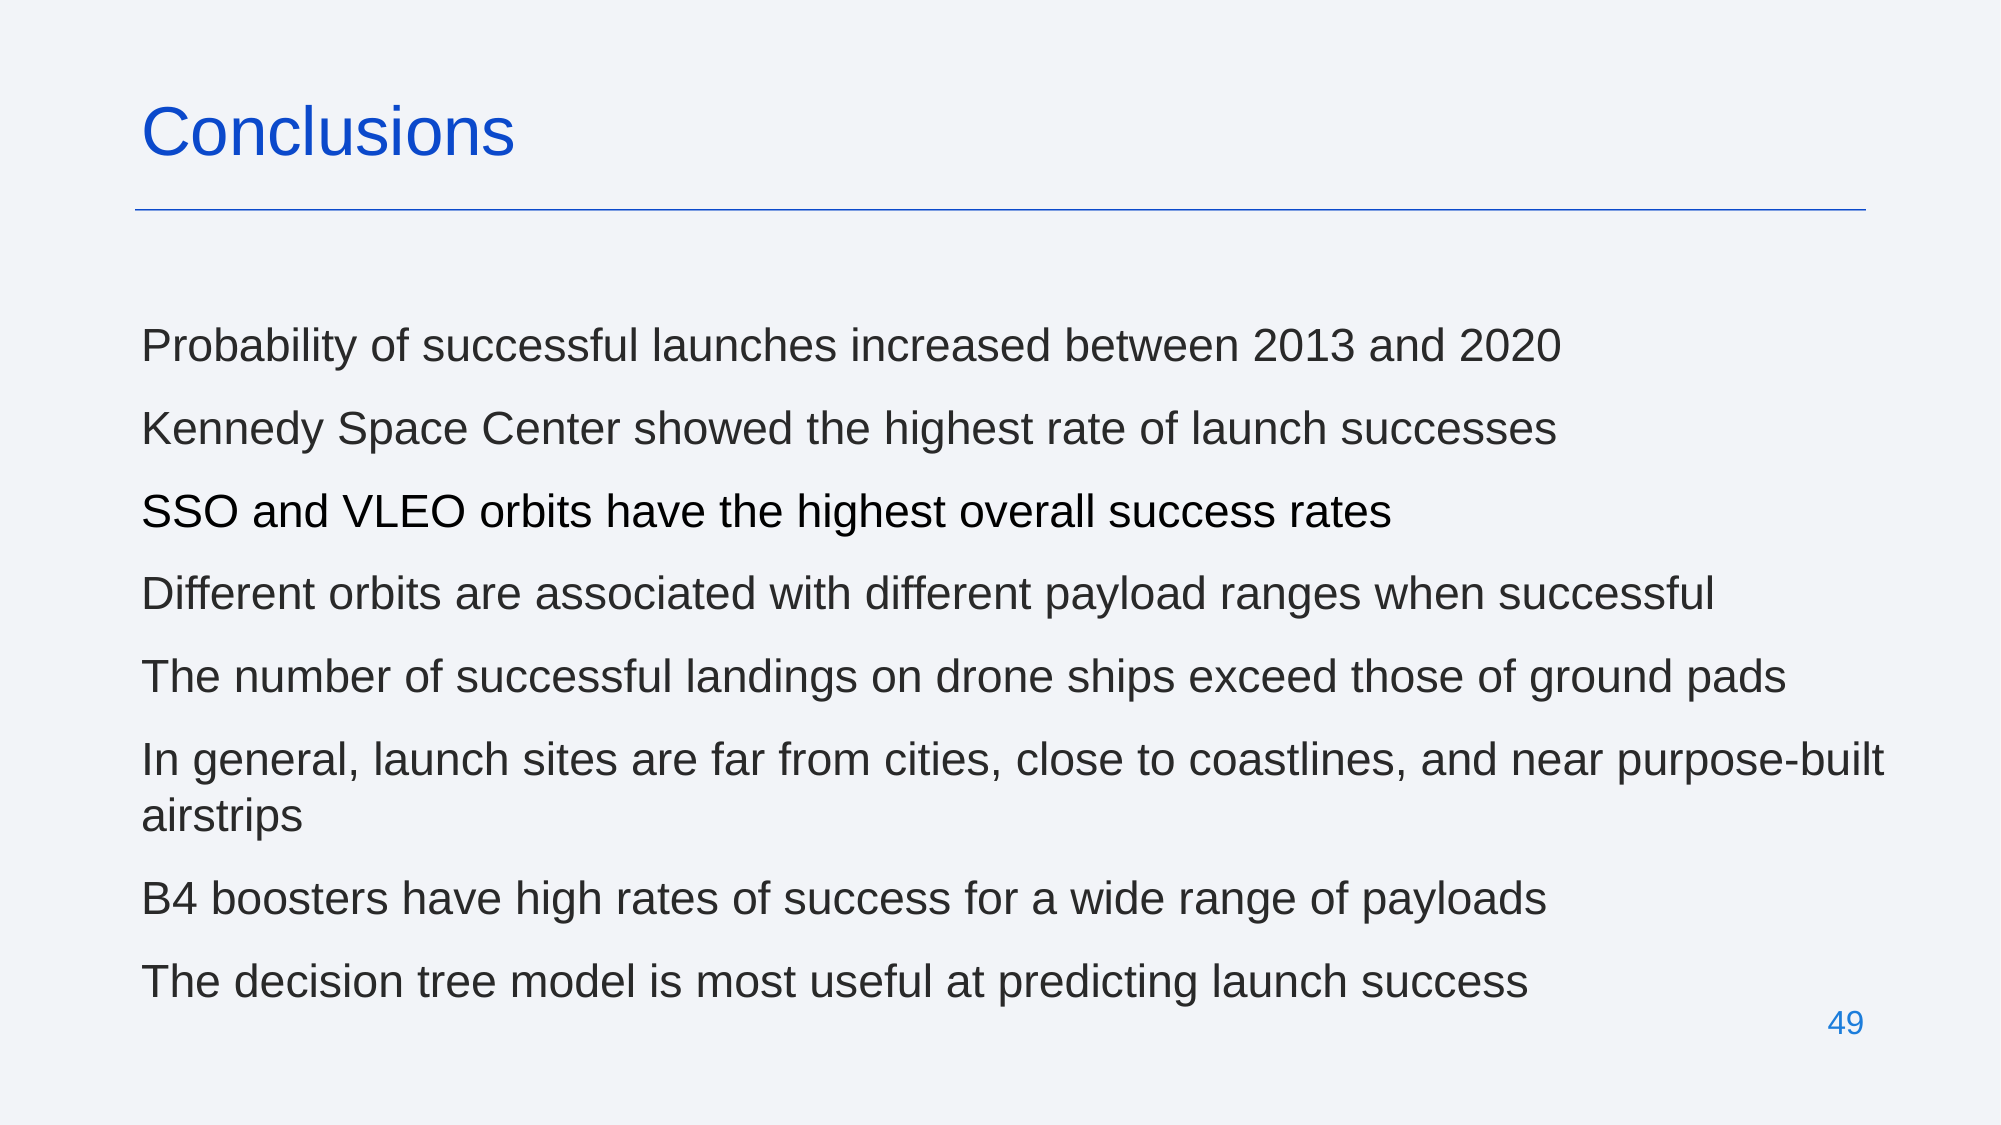

Conclusions
Probability of successful launches increased between 2013 and 2020
Kennedy Space Center showed the highest rate of launch successes
SSO and VLEO orbits have the highest overall success rates
Different orbits are associated with different payload ranges when successful
The number of successful landings on drone ships exceed those of ground pads
In general, launch sites are far from cities, close to coastlines, and near purpose-built airstrips
B4 boosters have high rates of success for a wide range of payloads
The decision tree model is most useful at predicting launch success

49